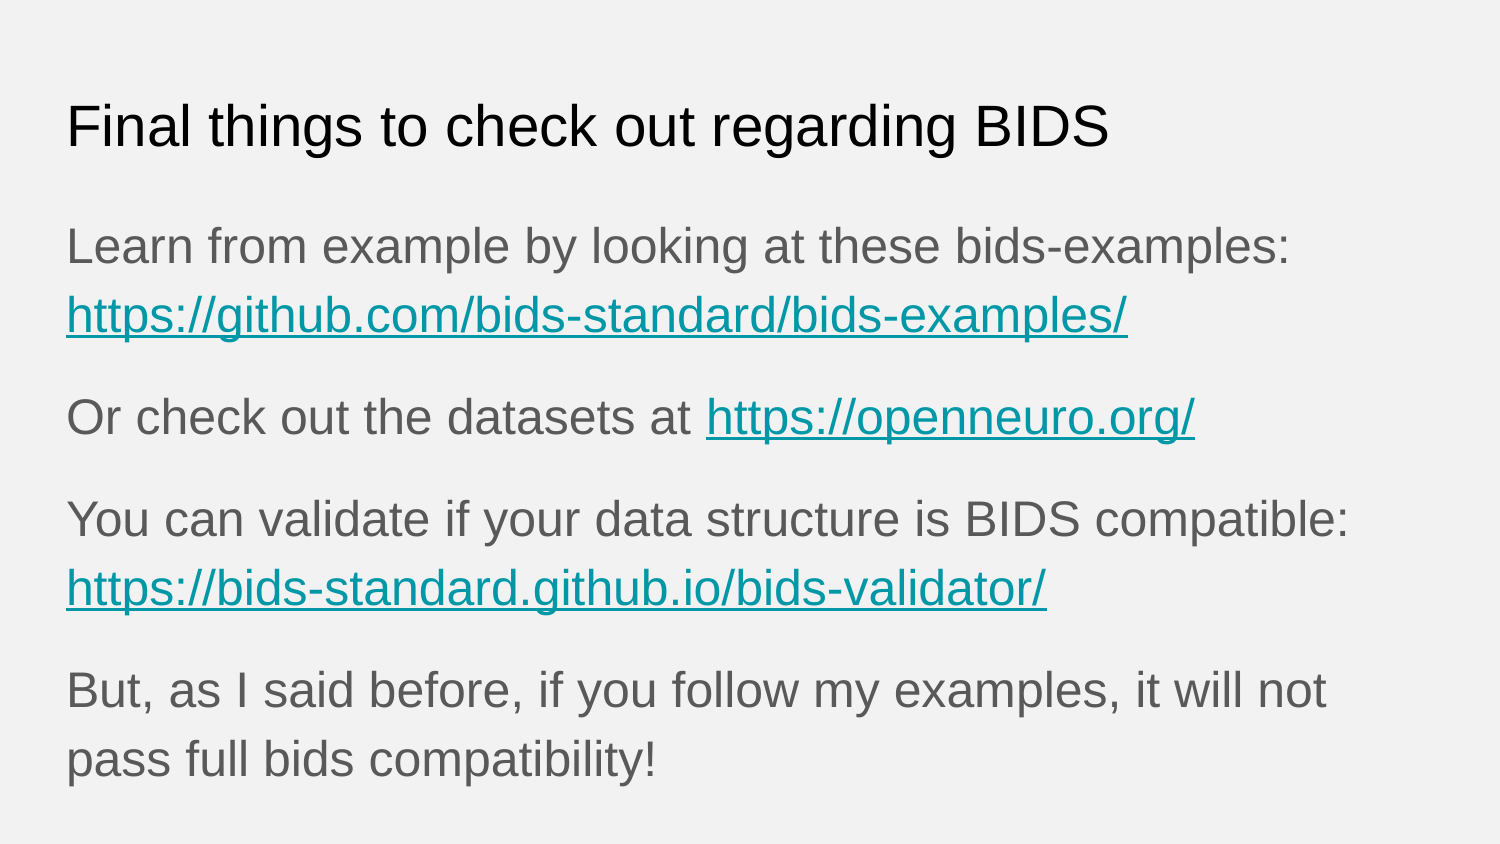

# Final things to check out regarding BIDS
Learn from example by looking at these bids-examples: https://github.com/bids-standard/bids-examples/
Or check out the datasets at https://openneuro.org/
You can validate if your data structure is BIDS compatible: https://bids-standard.github.io/bids-validator/
But, as I said before, if you follow my examples, it will not pass full bids compatibility!